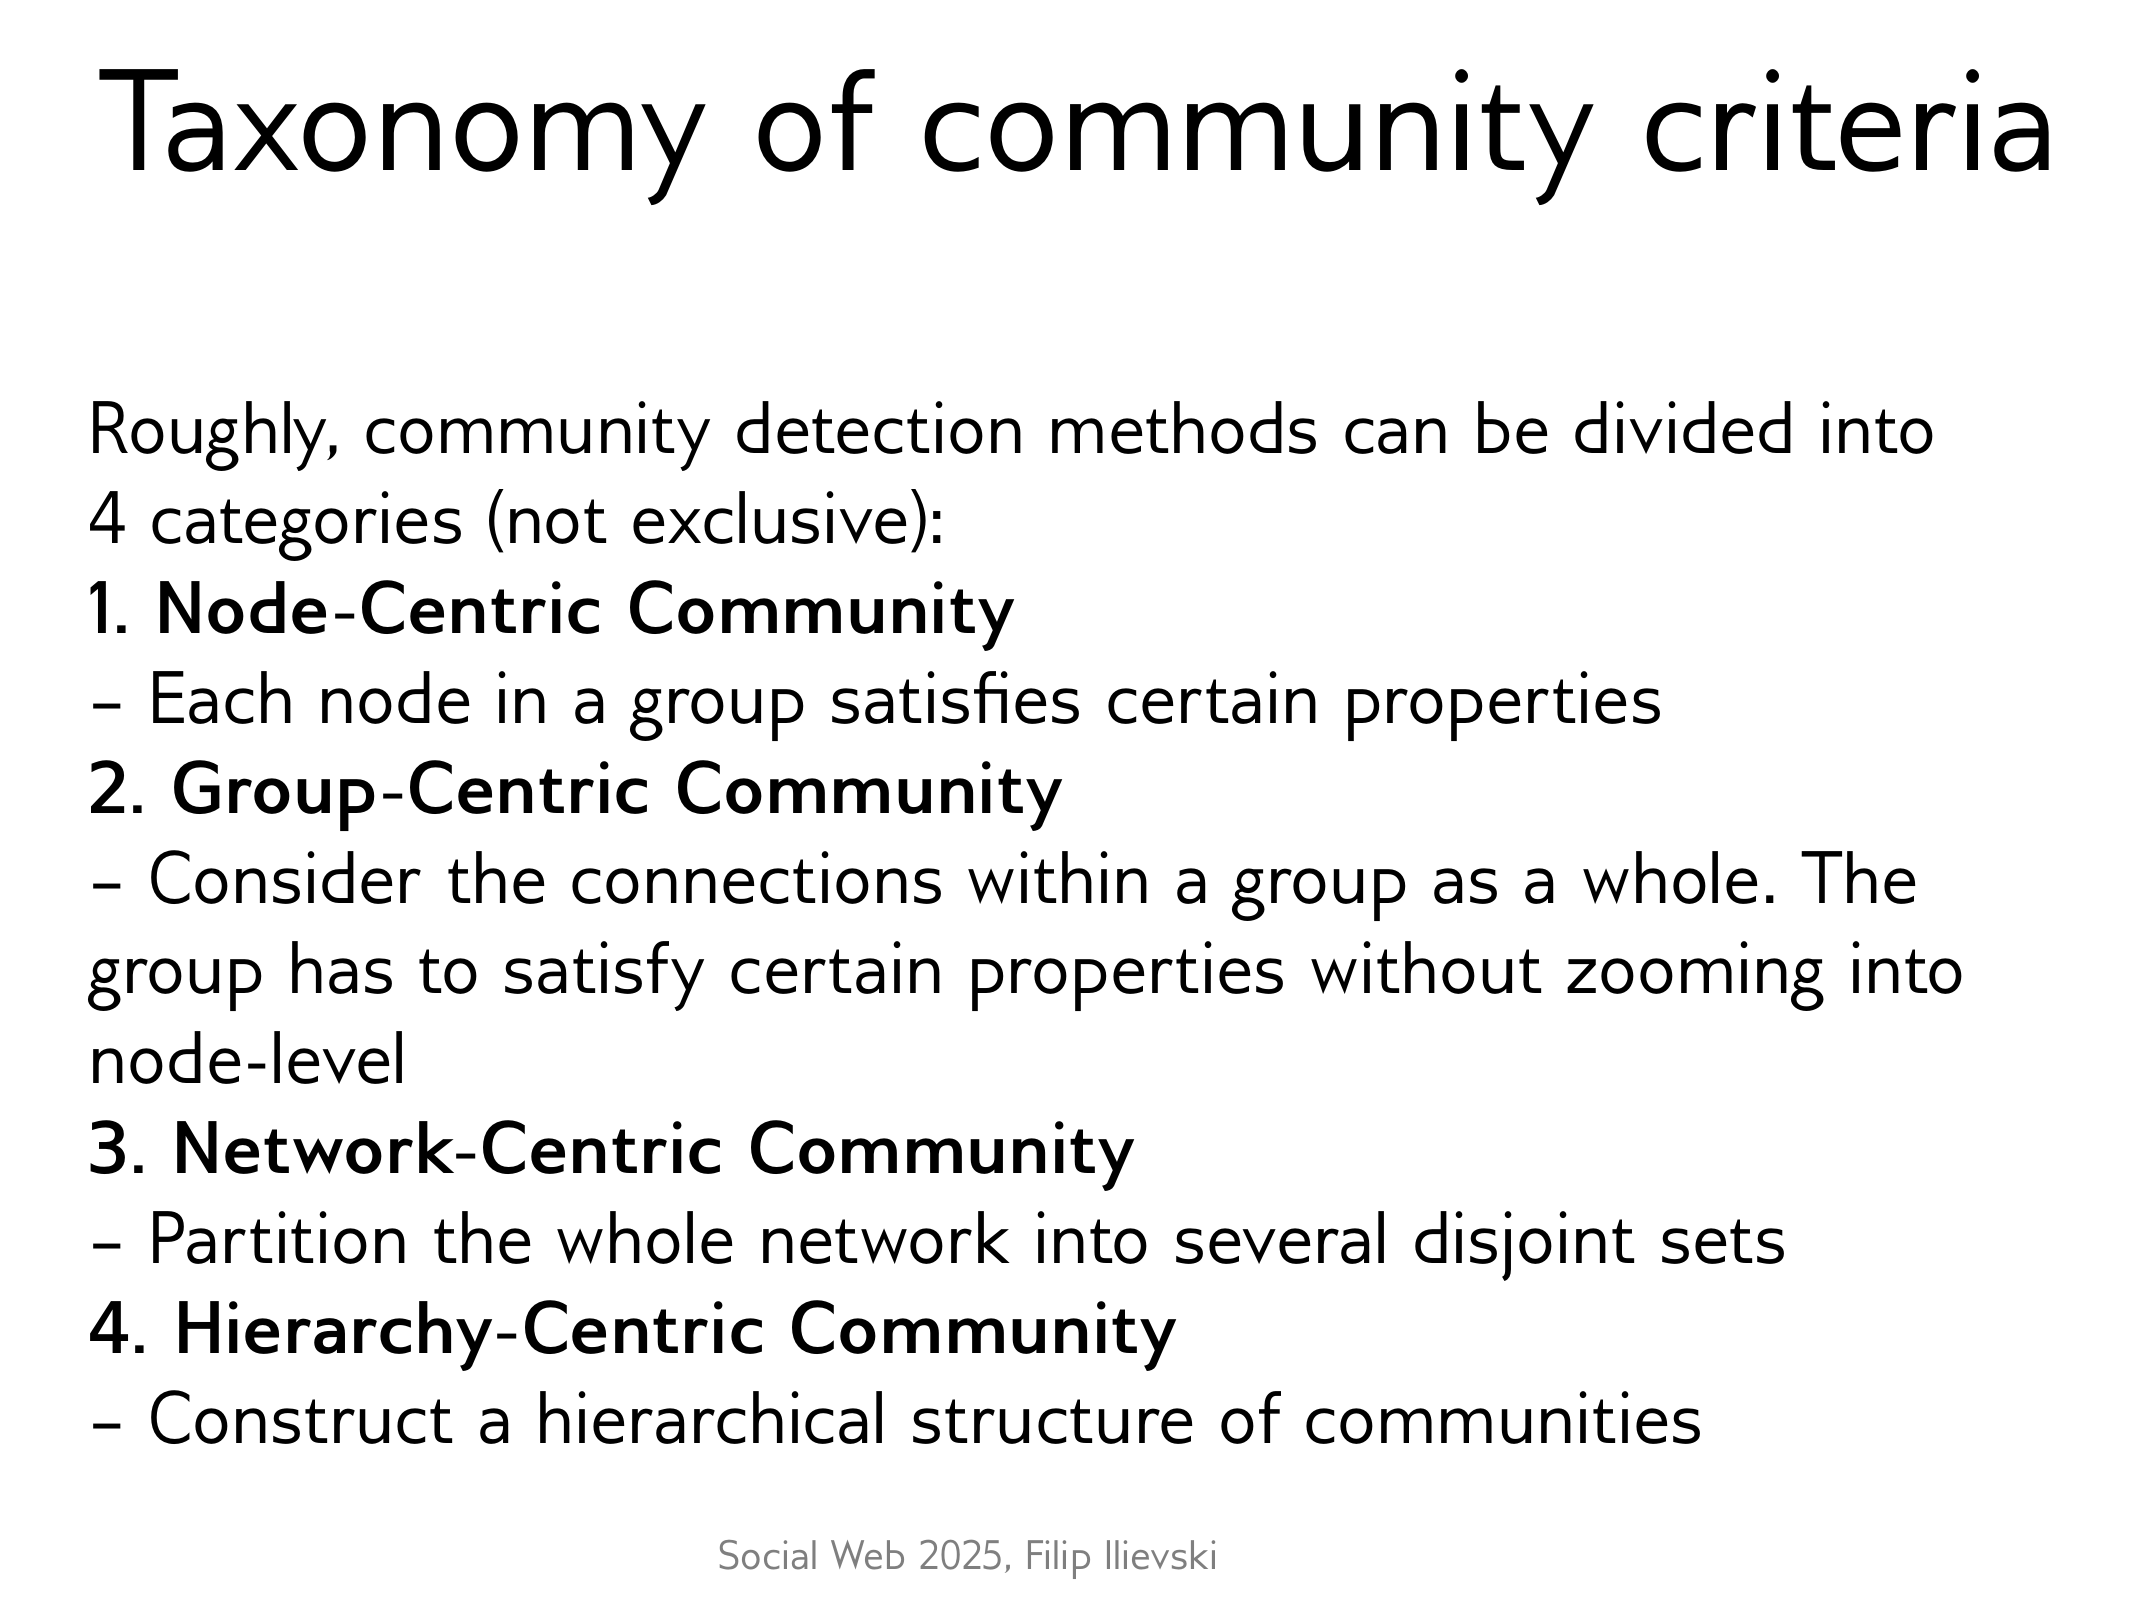

# Taxonomy of community criteria
Roughly, community detection methods can be divided into
4 categories (not exclusive):
1. Node-Centric Community
– Each node in a group satisfies certain properties
2. Group-Centric Community
– Consider the connections within a group as a whole. The group has to satisfy certain properties without zooming into node-level
3. Network-Centric Community
– Partition the whole network into several disjoint sets
4. Hierarchy-Centric Community
– Construct a hierarchical structure of communities

Social Web 2025, Filip Ilievski